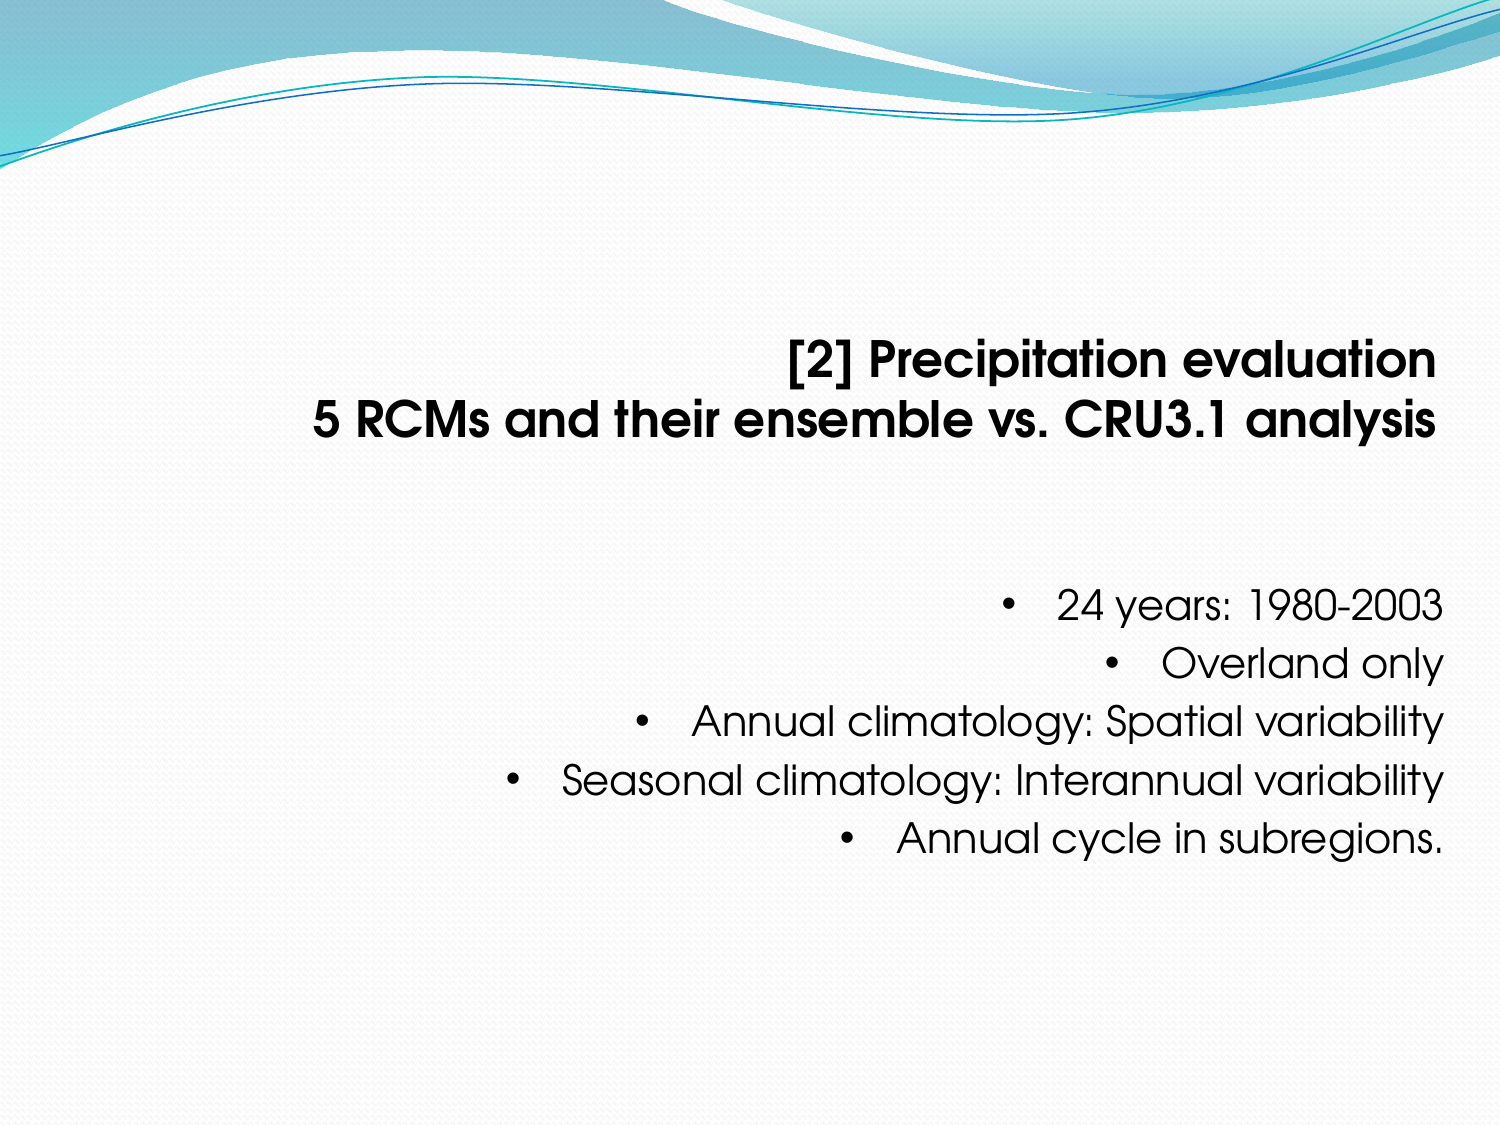

# [2] Precipitation evaluation 5 RCMs and their ensemble vs. CRU3.1 analysis
24 years: 1980-2003
Overland only
Annual climatology: Spatial variability
Seasonal climatology: Interannual variability
Annual cycle in subregions.